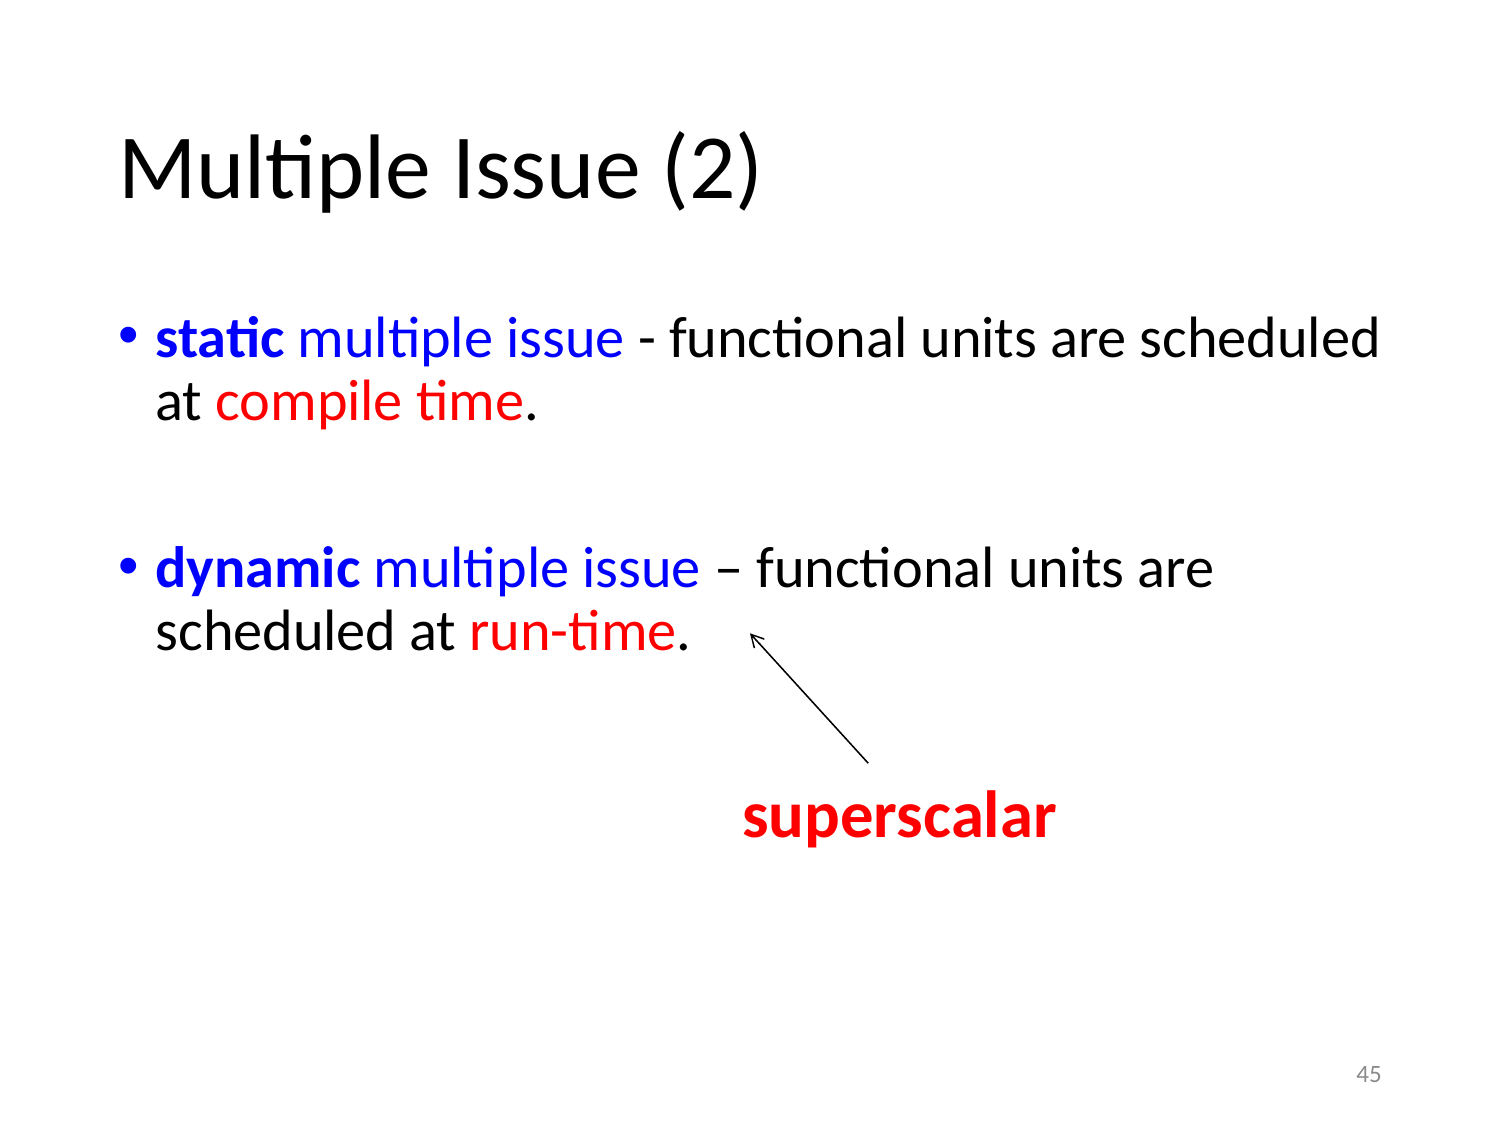

# Multiple Issue (2)
static multiple issue - functional units are scheduled at compile time.

dynamic multiple issue – functional units are scheduled at run-time.
superscalar
45